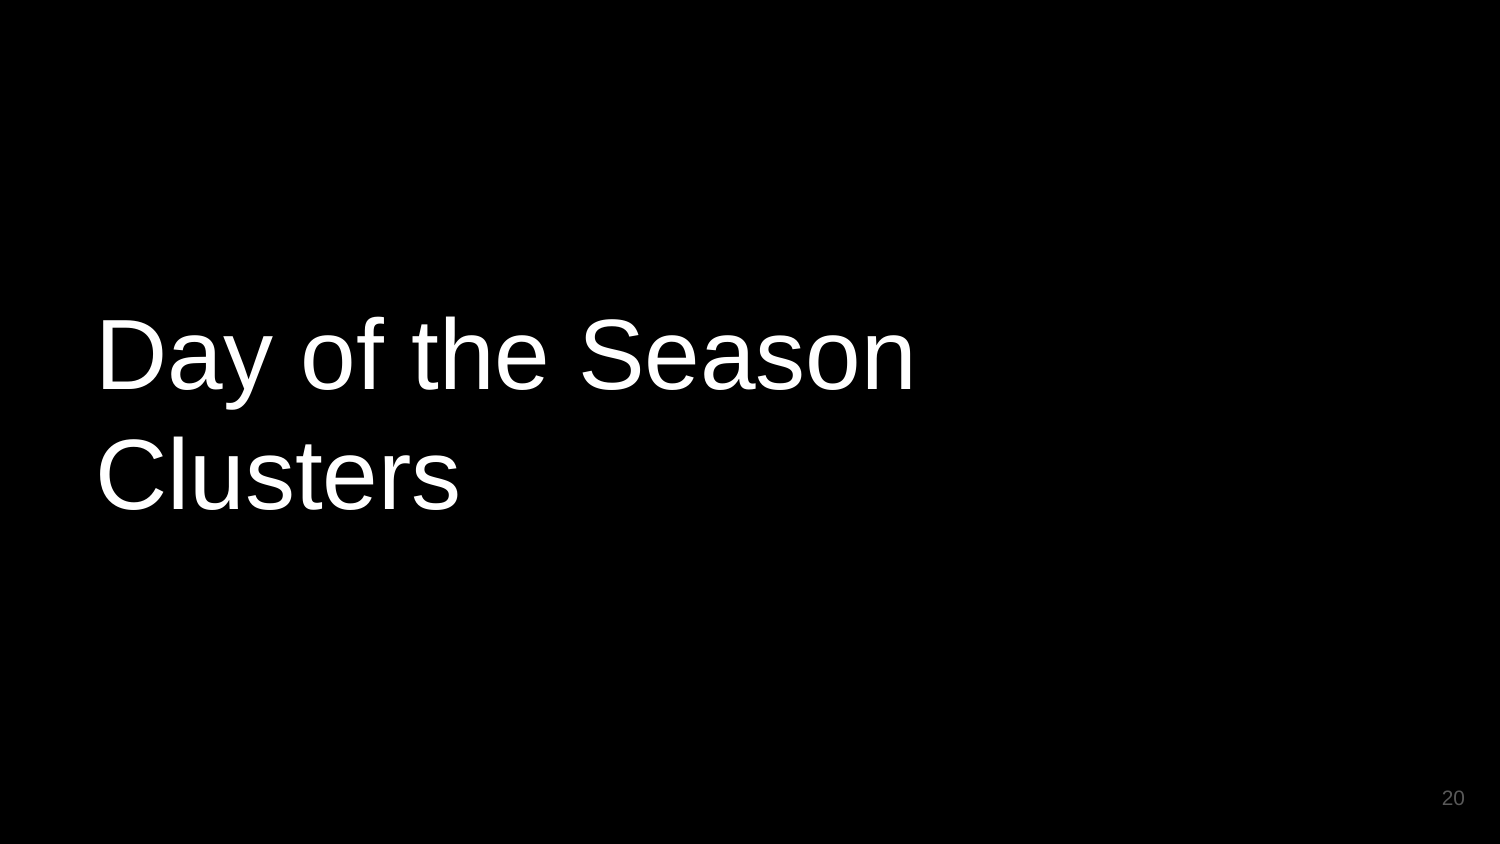

# Day of the Season Clusters
20